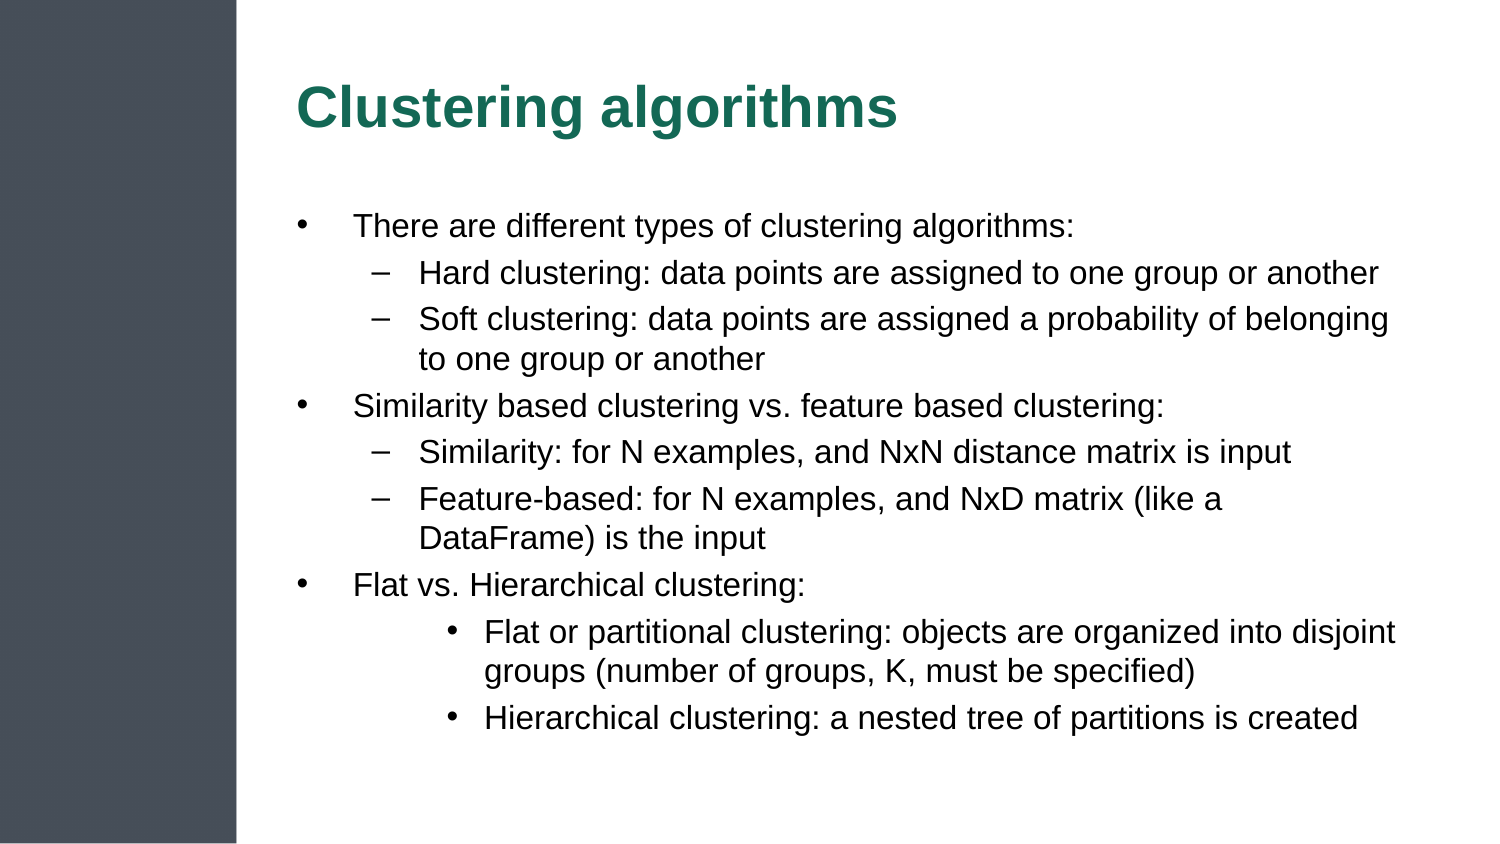

# Clustering algorithms
There are different types of clustering algorithms:
Hard clustering: data points are assigned to one group or another
Soft clustering: data points are assigned a probability of belonging to one group or another
Similarity based clustering vs. feature based clustering:
Similarity: for N examples, and NxN distance matrix is input
Feature-based: for N examples, and NxD matrix (like a DataFrame) is the input
Flat vs. Hierarchical clustering:
Flat or partitional clustering: objects are organized into disjoint groups (number of groups, K, must be specified)
Hierarchical clustering: a nested tree of partitions is created